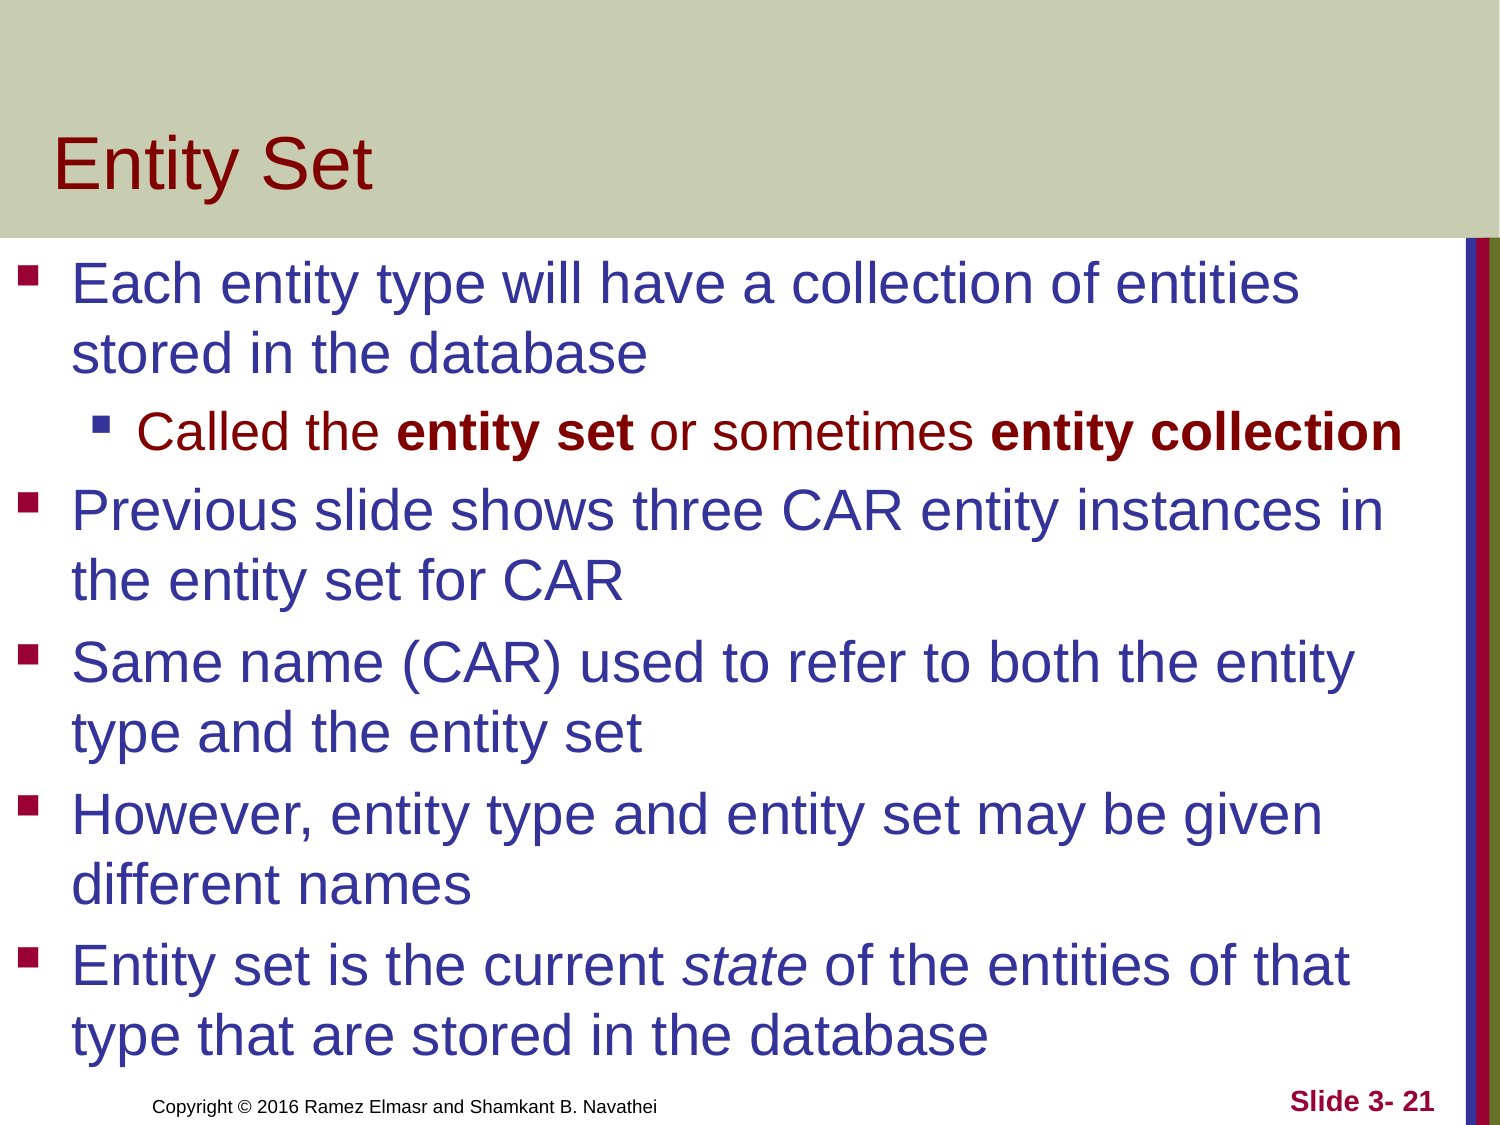

# Entity Set
Each entity type will have a collection of entities stored in the database
Called the entity set or sometimes entity collection
Previous slide shows three CAR entity instances in the entity set for CAR
Same name (CAR) used to refer to both the entity type and the entity set
However, entity type and entity set may be given different names
Entity set is the current state of the entities of that type that are stored in the database
Slide 3- 21